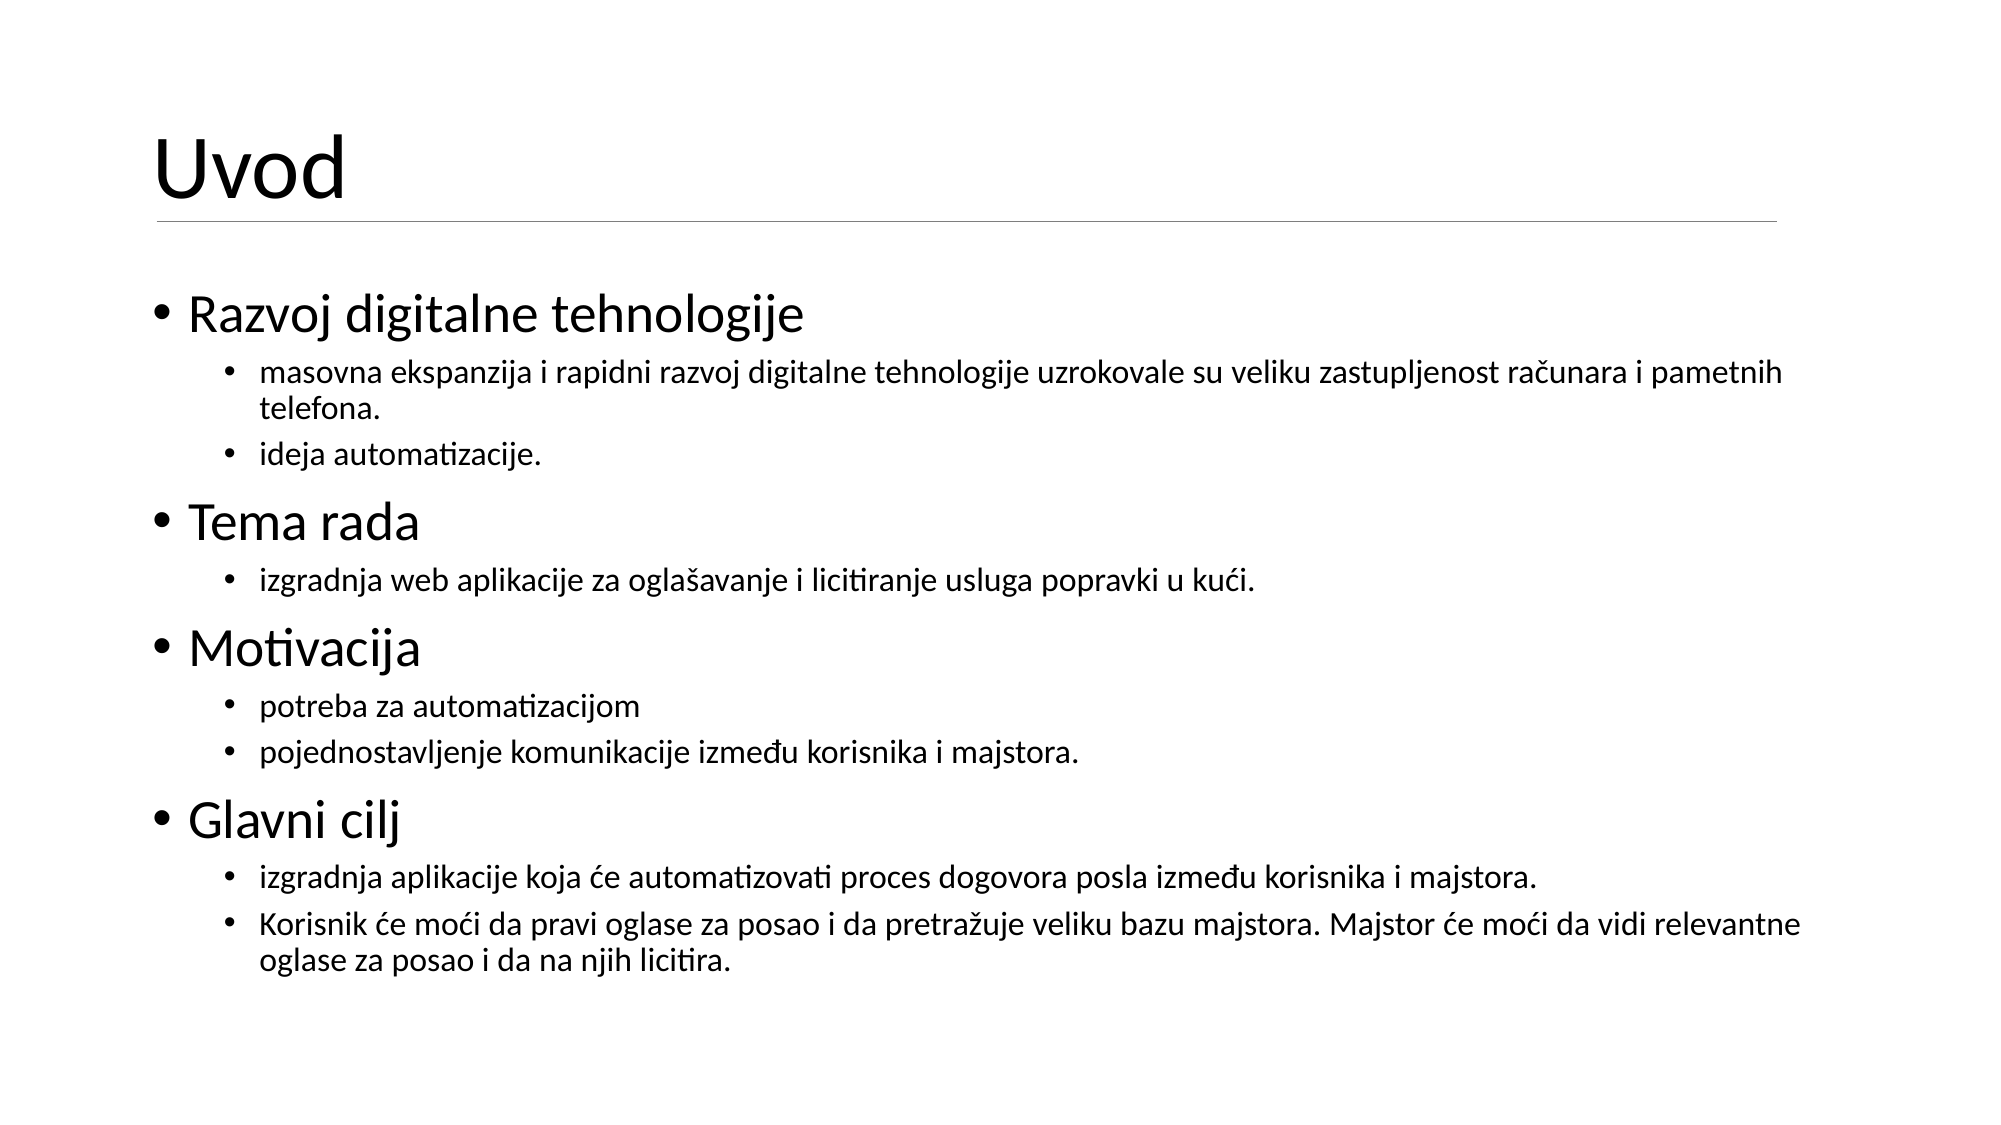

# Uvod

Razvoj digitalne tehnologije
masovna ekspanzija i rapidni razvoj digitalne tehnologije uzrokovale su veliku zastupljenost računara i pametnih telefona.
ideja automatizacije.
Tema rada
izgradnja web aplikacije za oglašavanje i licitiranje usluga popravki u kući.
Motivacija
potreba za automatizacijom
pojednostavljenje komunikacije između korisnika i majstora.
Glavni cilj
izgradnja aplikacije koja će automatizovati proces dogovora posla između korisnika i majstora.
Korisnik će moći da pravi oglase za posao i da pretražuje veliku bazu majstora. Majstor će moći da vidi relevantne oglase za posao i da na njih licitira.